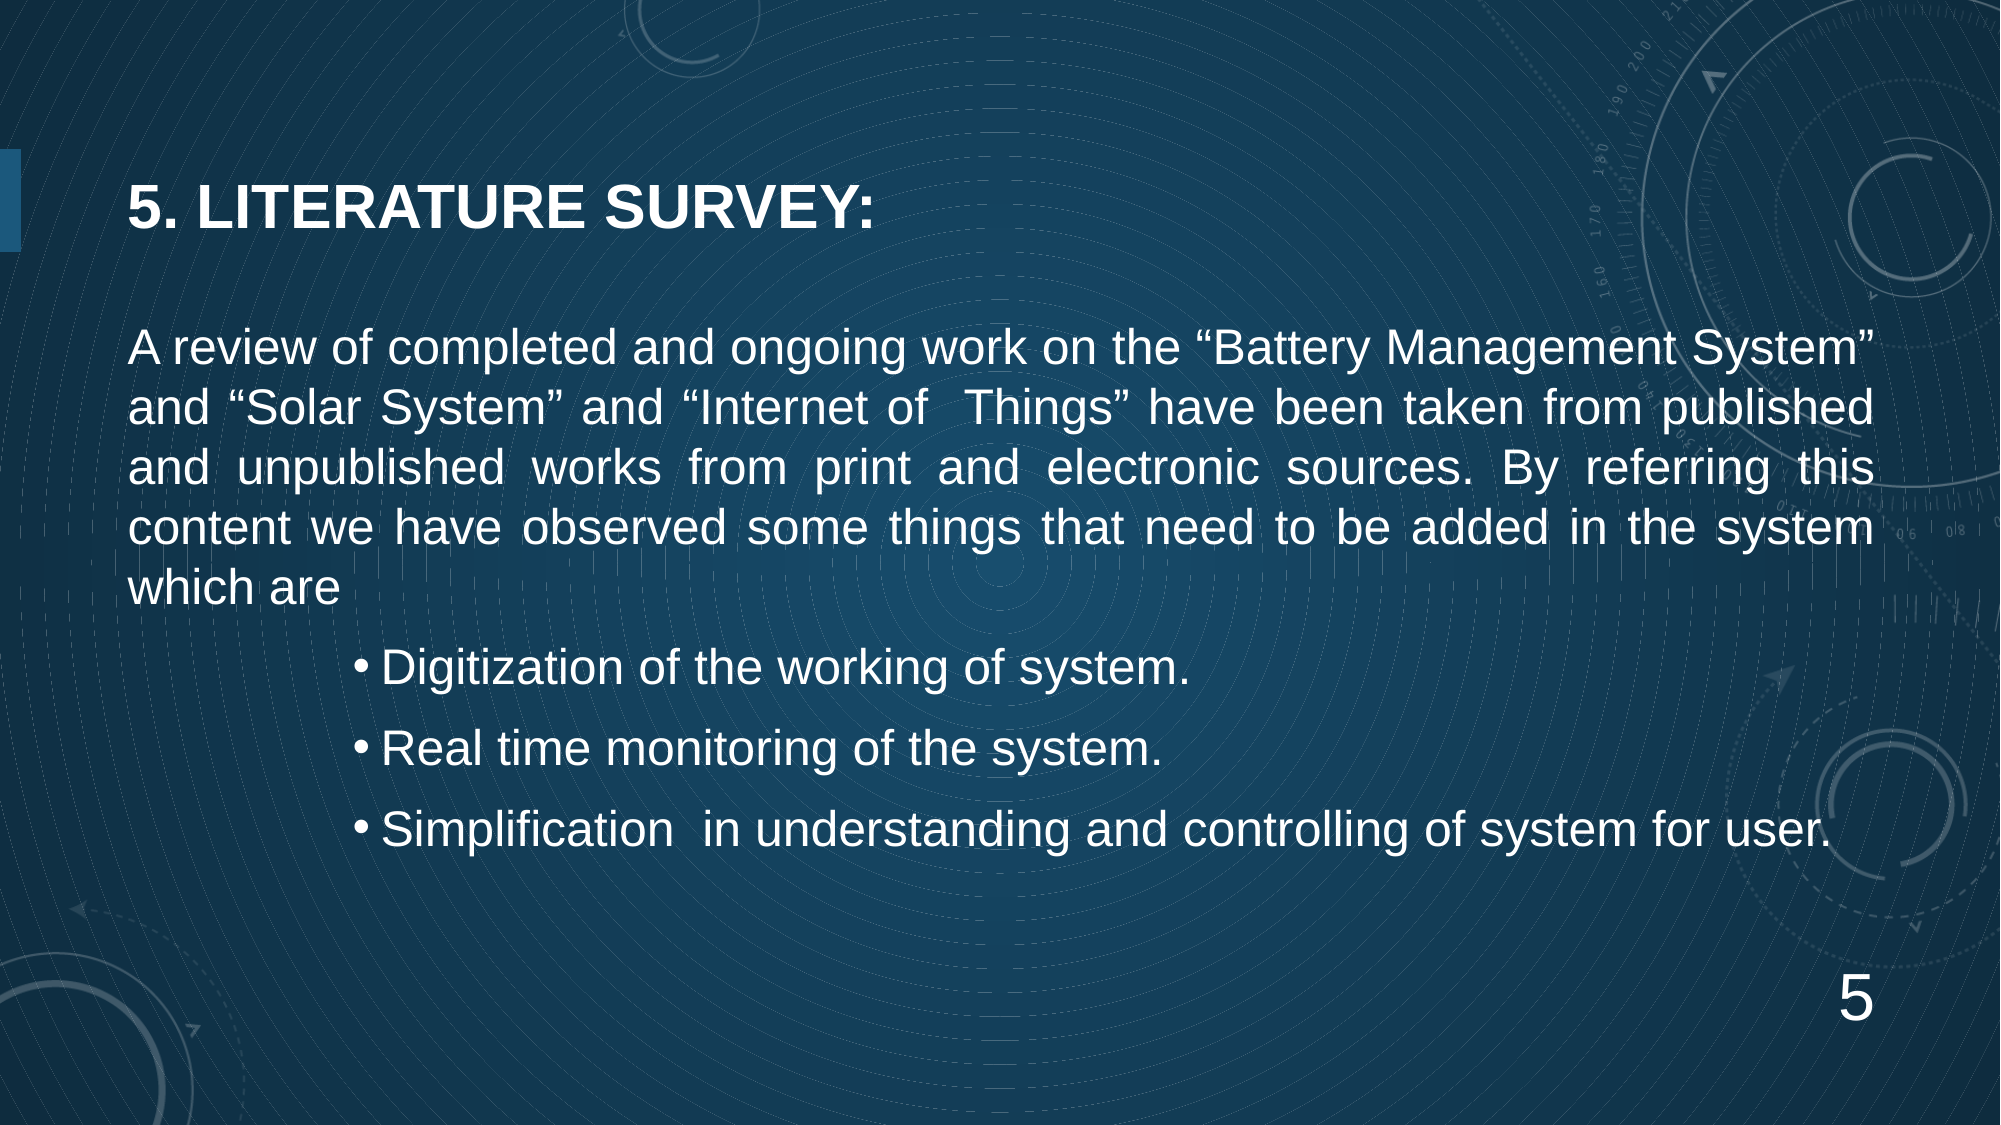

# 5. Literature survey:
A review of completed and ongoing work on the “Battery Management System” and “Solar System” and “Internet of  Things” have been taken from published and unpublished works from print and electronic sources. By referring this content we have observed some things that need to be added in the system which are
Digitization of the working of system.
Real time monitoring of the system.
Simplification  in understanding and controlling of system for user.
5